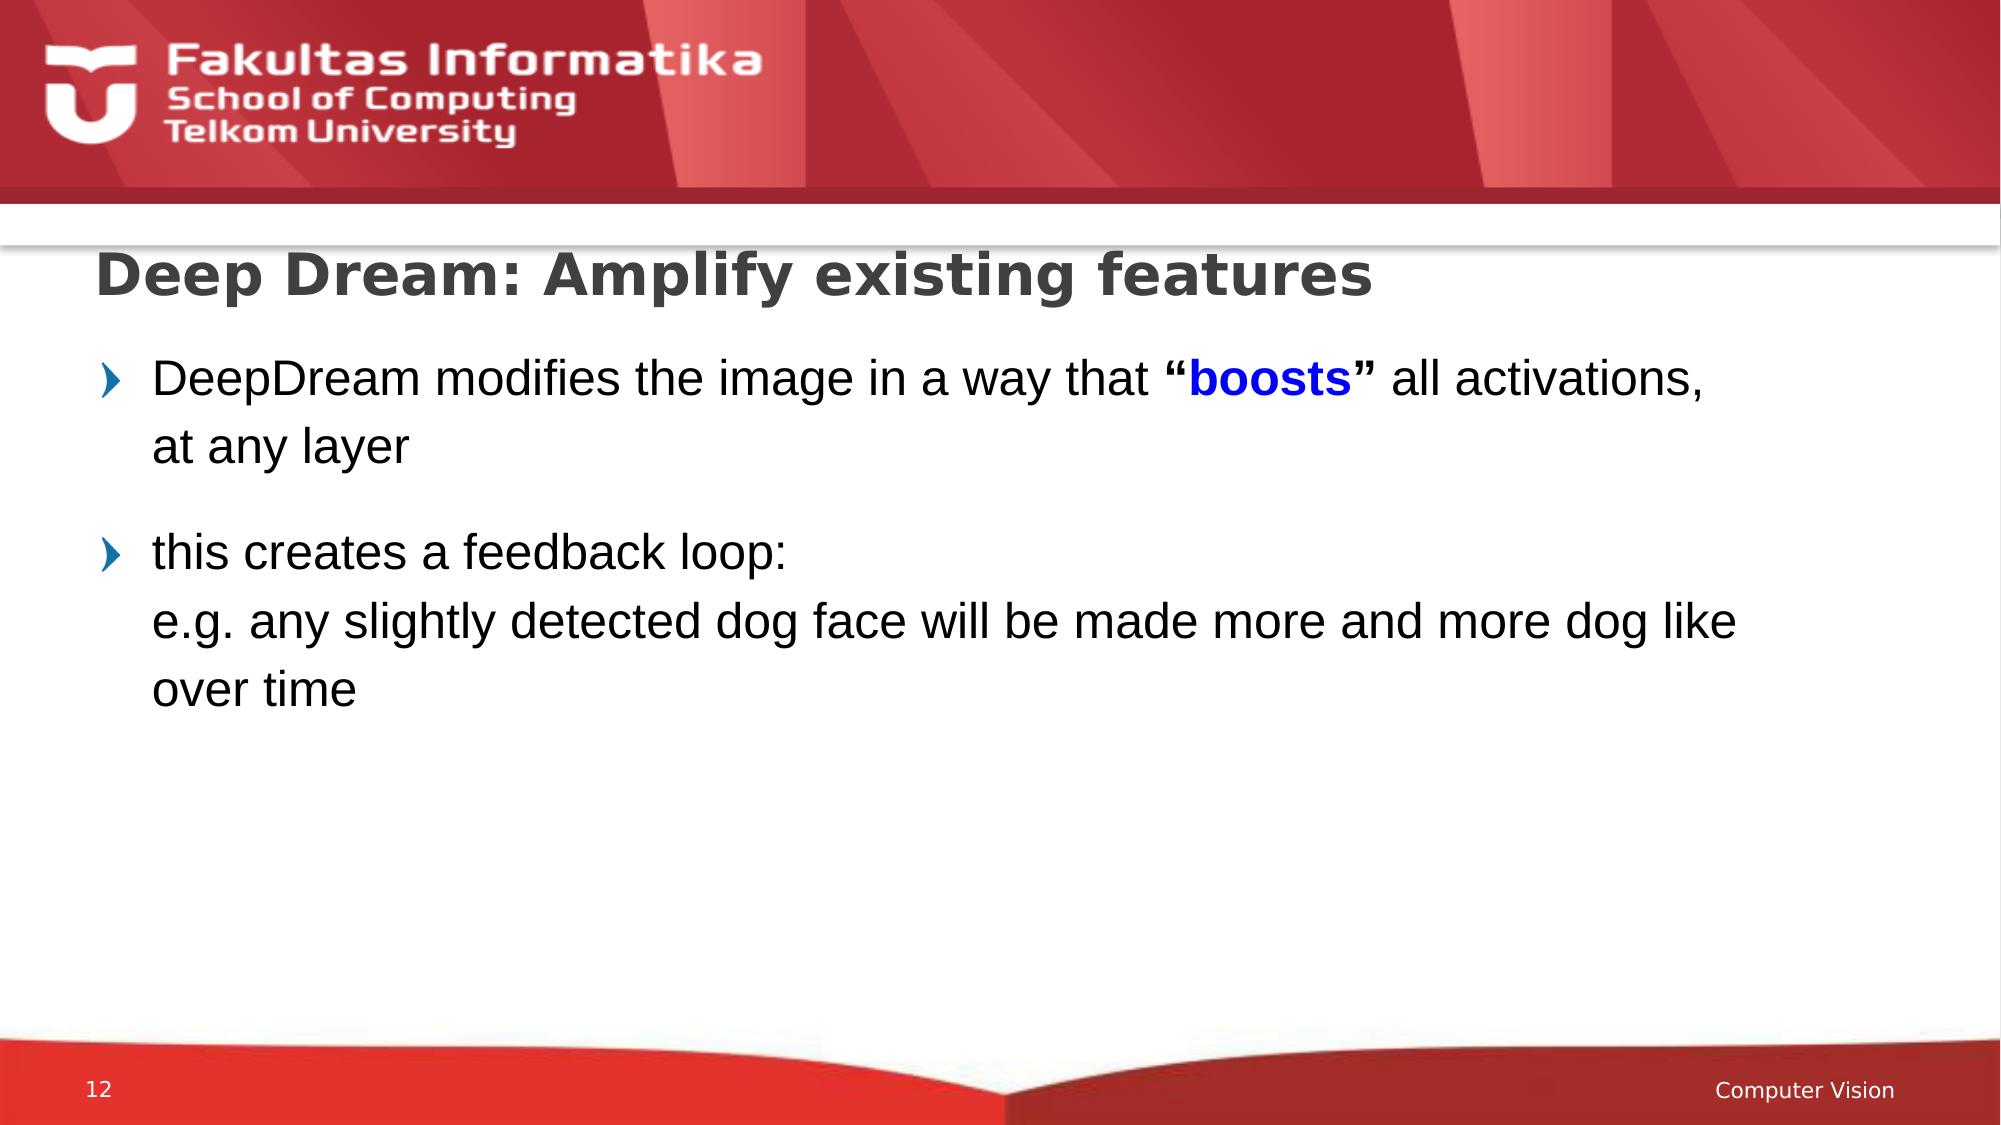

# Deep Dream: Amplify existing features
DeepDream modifies the image in a way that “boosts” all activations,
at any layer
this creates a feedback loop:
e.g. any slightly detected dog face will be made more and more dog like
over time

Computer Vision
12